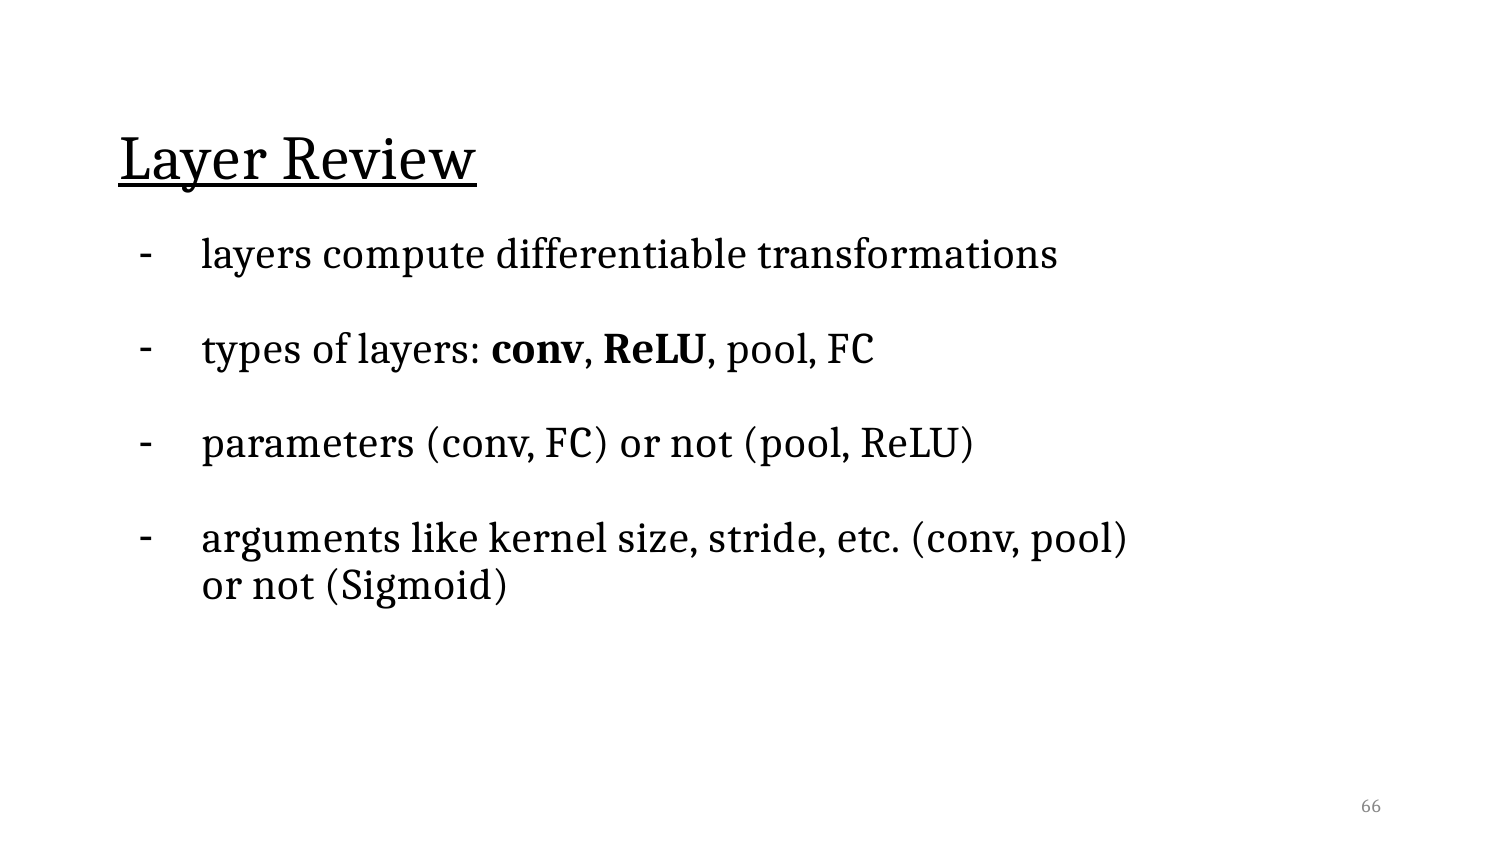

# Layer Review
layers compute differentiable transformations

types of layers: conv, ReLU, pool, FC

parameters (conv, FC) or not (pool, ReLU)

arguments like kernel size, stride, etc. (conv, pool)
or not (Sigmoid)
66